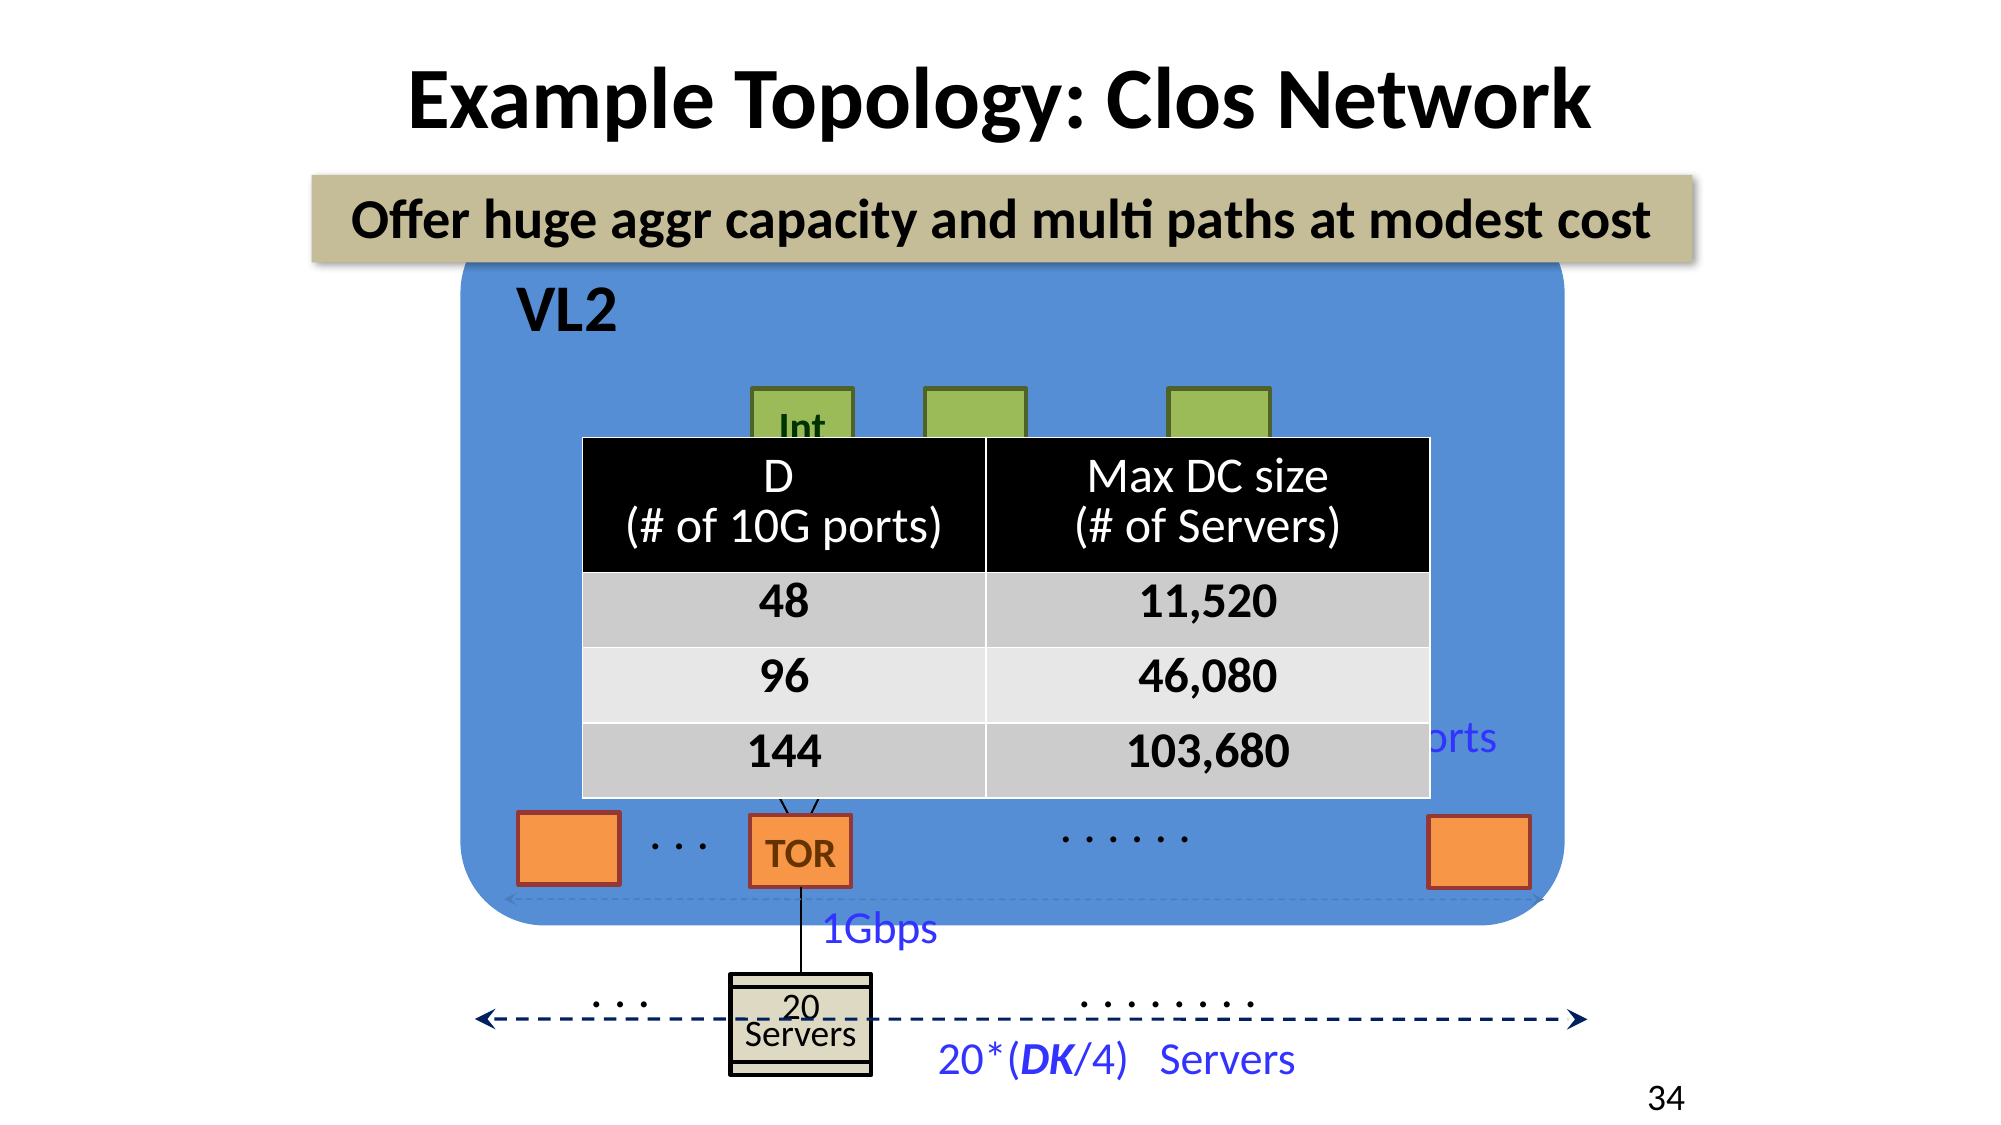

# Example Topology: Clos Network
Offer huge aggr capacity and multi paths at modest cost
VL2
. . .
Int

| D (# of 10G ports) | Max DC size (# of Servers) |
| --- | --- |
| 48 | 11,520 |
| 96 | 46,080 |
| 144 | 103,680 |
10Gbps
. . .
Aggr

K aggr switches with D ports
10Gbps
. . . . . .
. . .

TOR

1Gbps
. . .
. . . . . . . .

20 Servers
20*(DK/4)   Servers
34